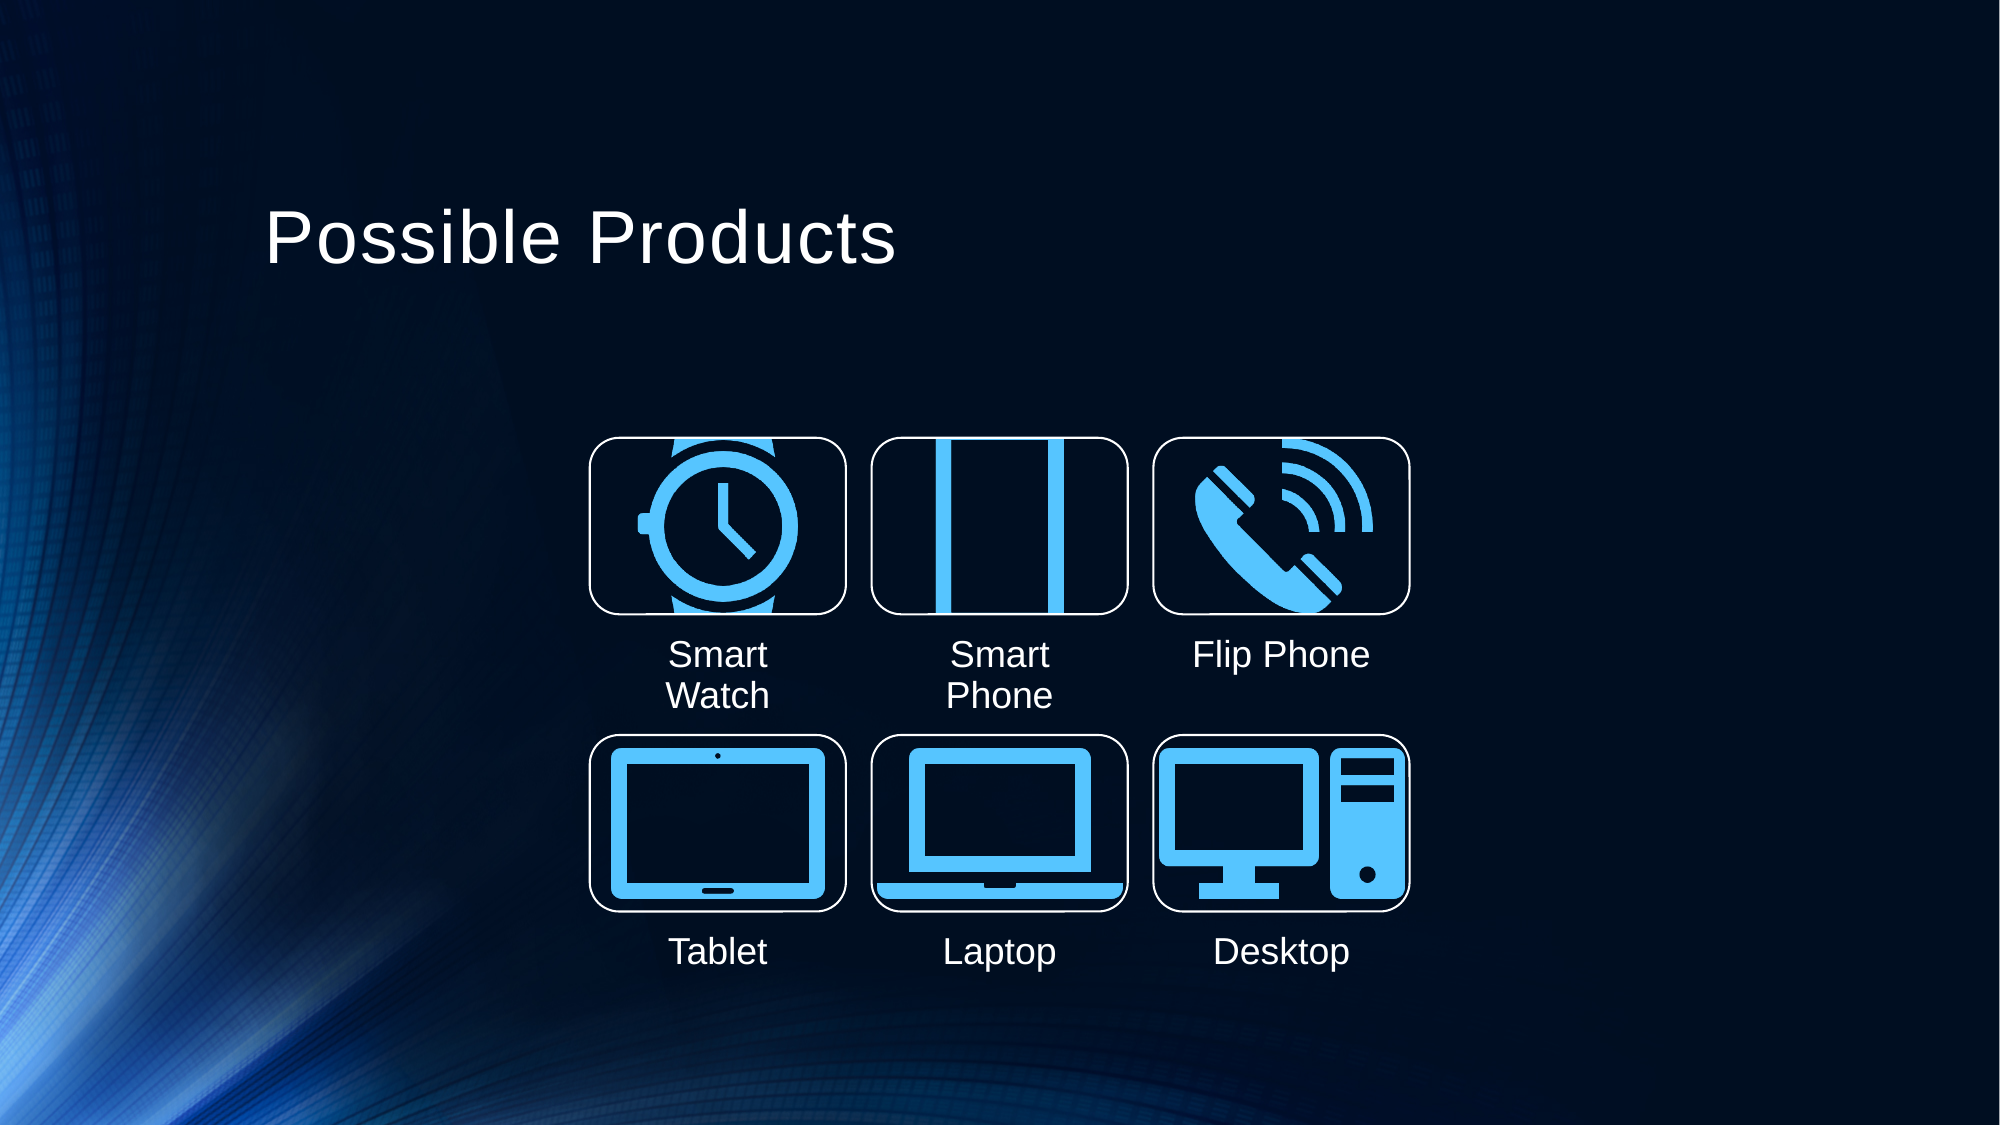

# Possible Products
Smart Watch
Smart Phone
Flip Phone
Tablet
Laptop
Desktop